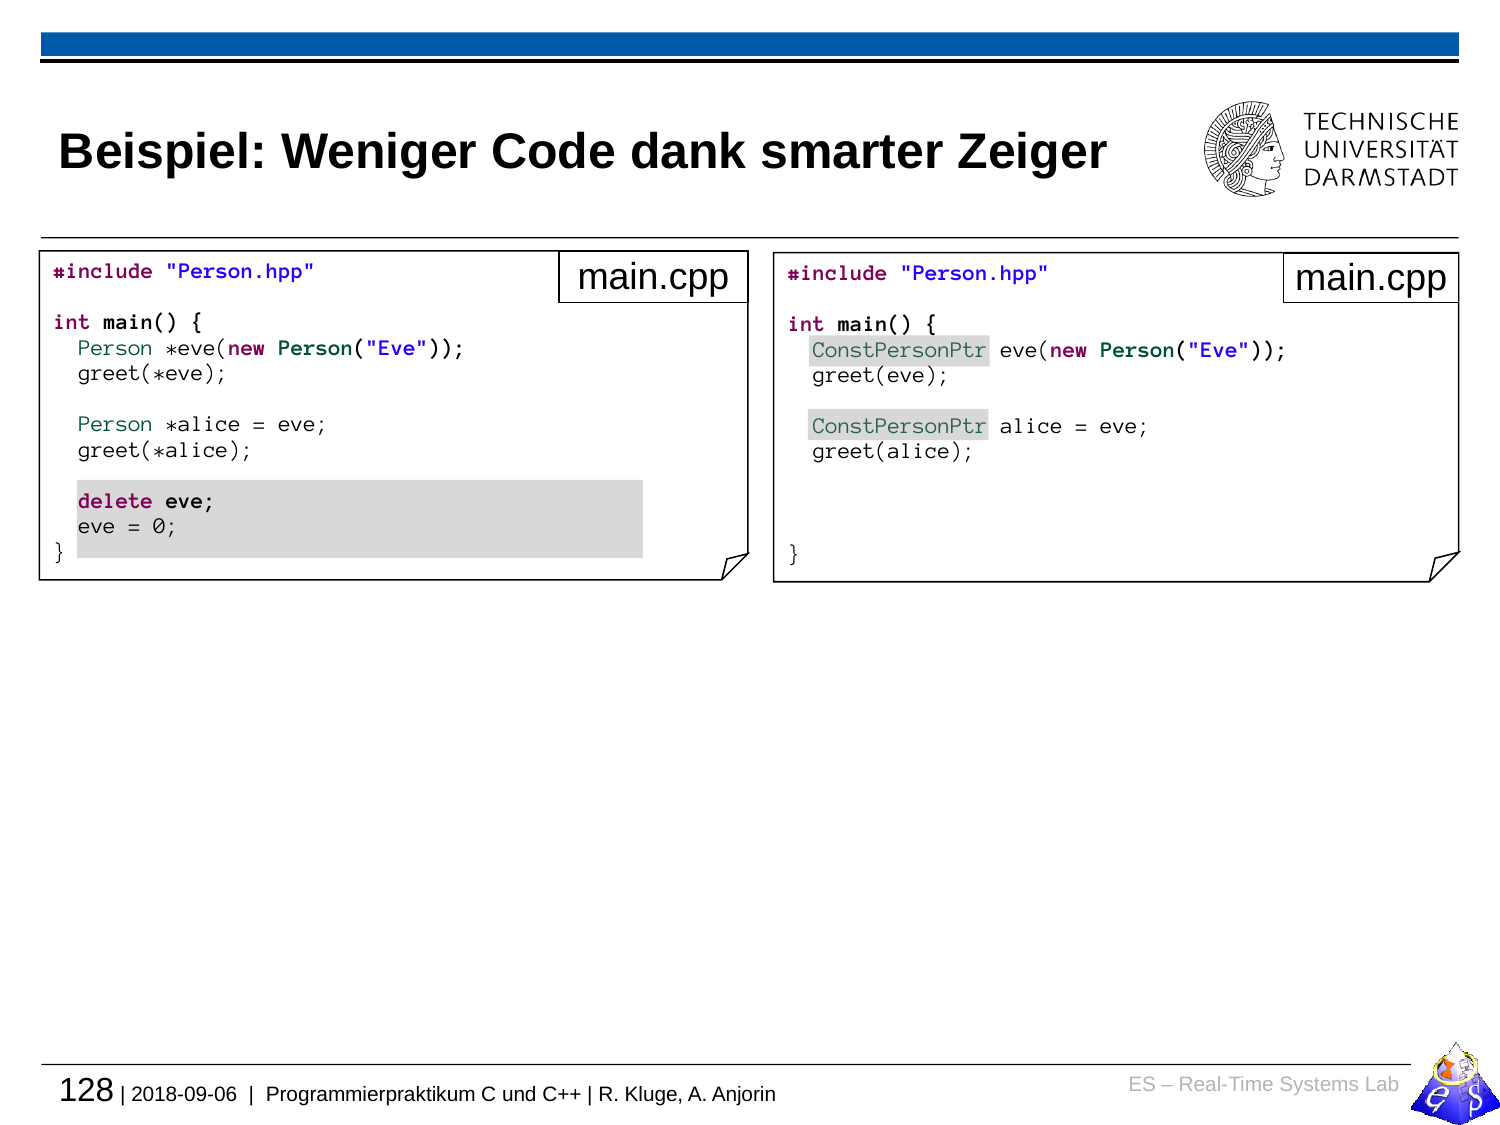

# Beispiel: Weniger Code dank smarter Zeiger
#include "Person.hpp"

int main() {
  Person *eve(new Person("Eve"));
  greet(*eve);

  Person *alice = eve;
  greet(*alice);

  delete eve;
  eve = 0;
}
main.cpp
#include "Person.hpp"

int main() {
  ConstPersonPtr eve(new Person("Eve"));
  greet(eve);

  ConstPersonPtr alice = eve;
  greet(alice);

}
main.cpp